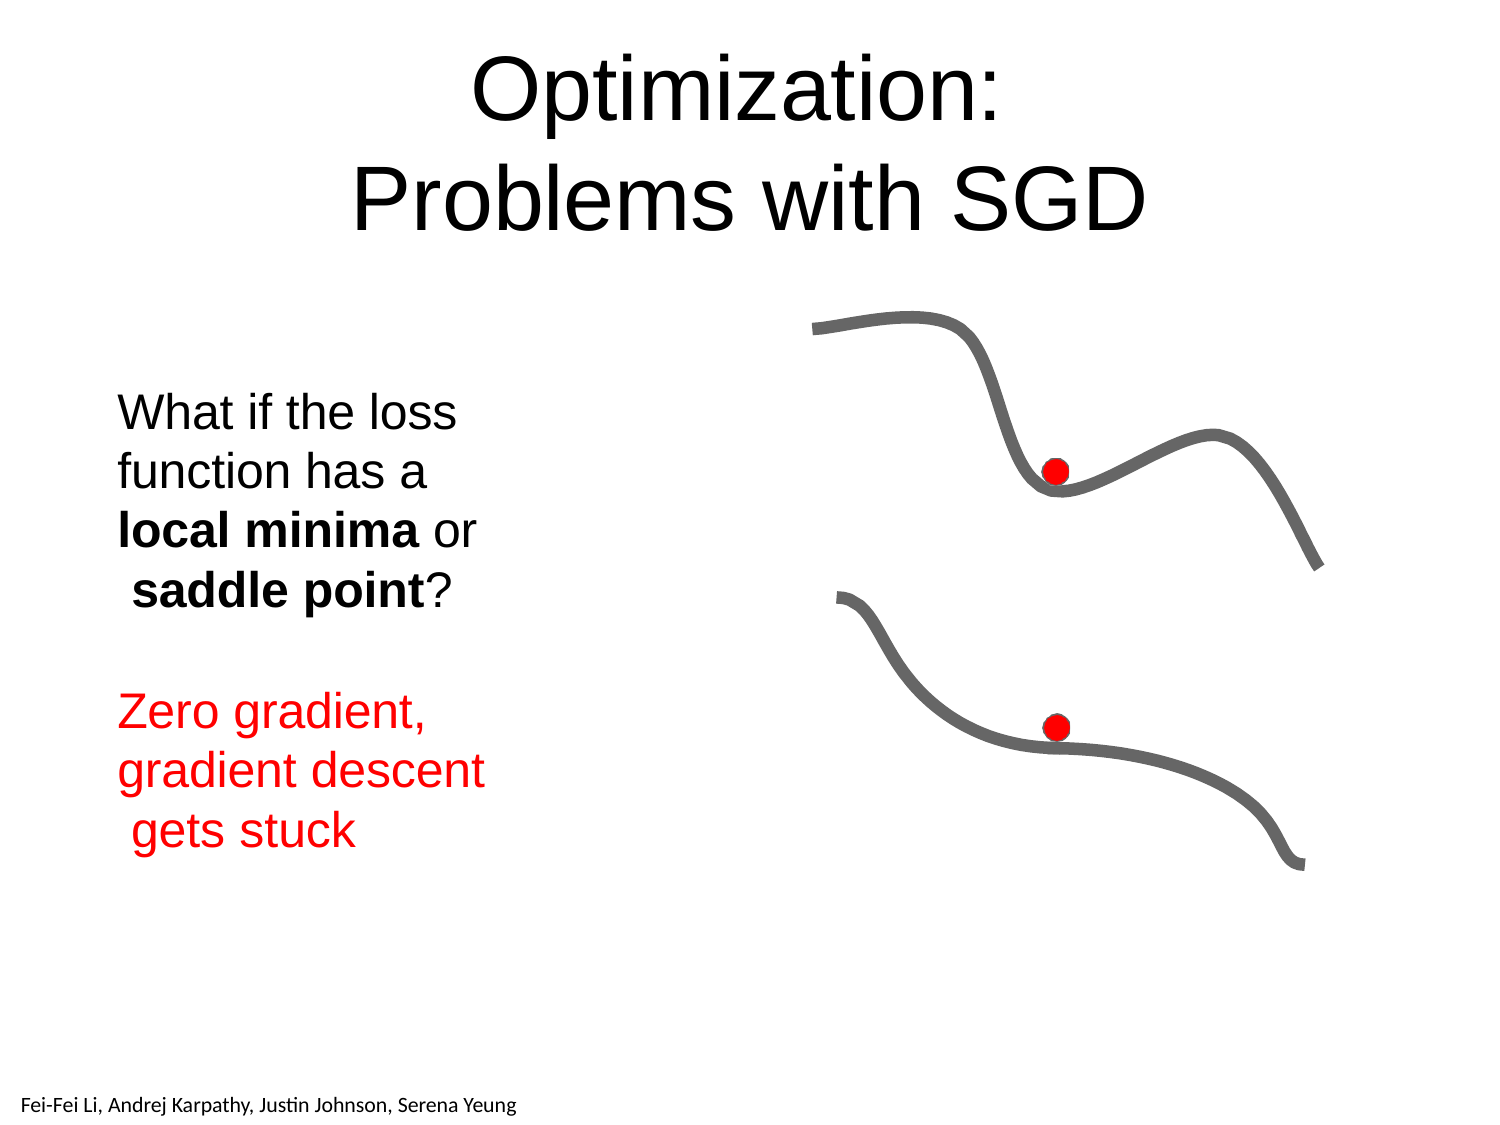

# Optimization: Problems with SGD

What if the loss  function has a  local minima or  saddle point?

Zero gradient,  gradient descent  gets stuck

Lecture 7 - 80
Fei-Fei Li & Justin Johnson & Serena Yeung	Lecture 7 -	April 24, 2018
Fei-Fei Li, Andrej Karpathy, Justin Johnson, Serena Yeung